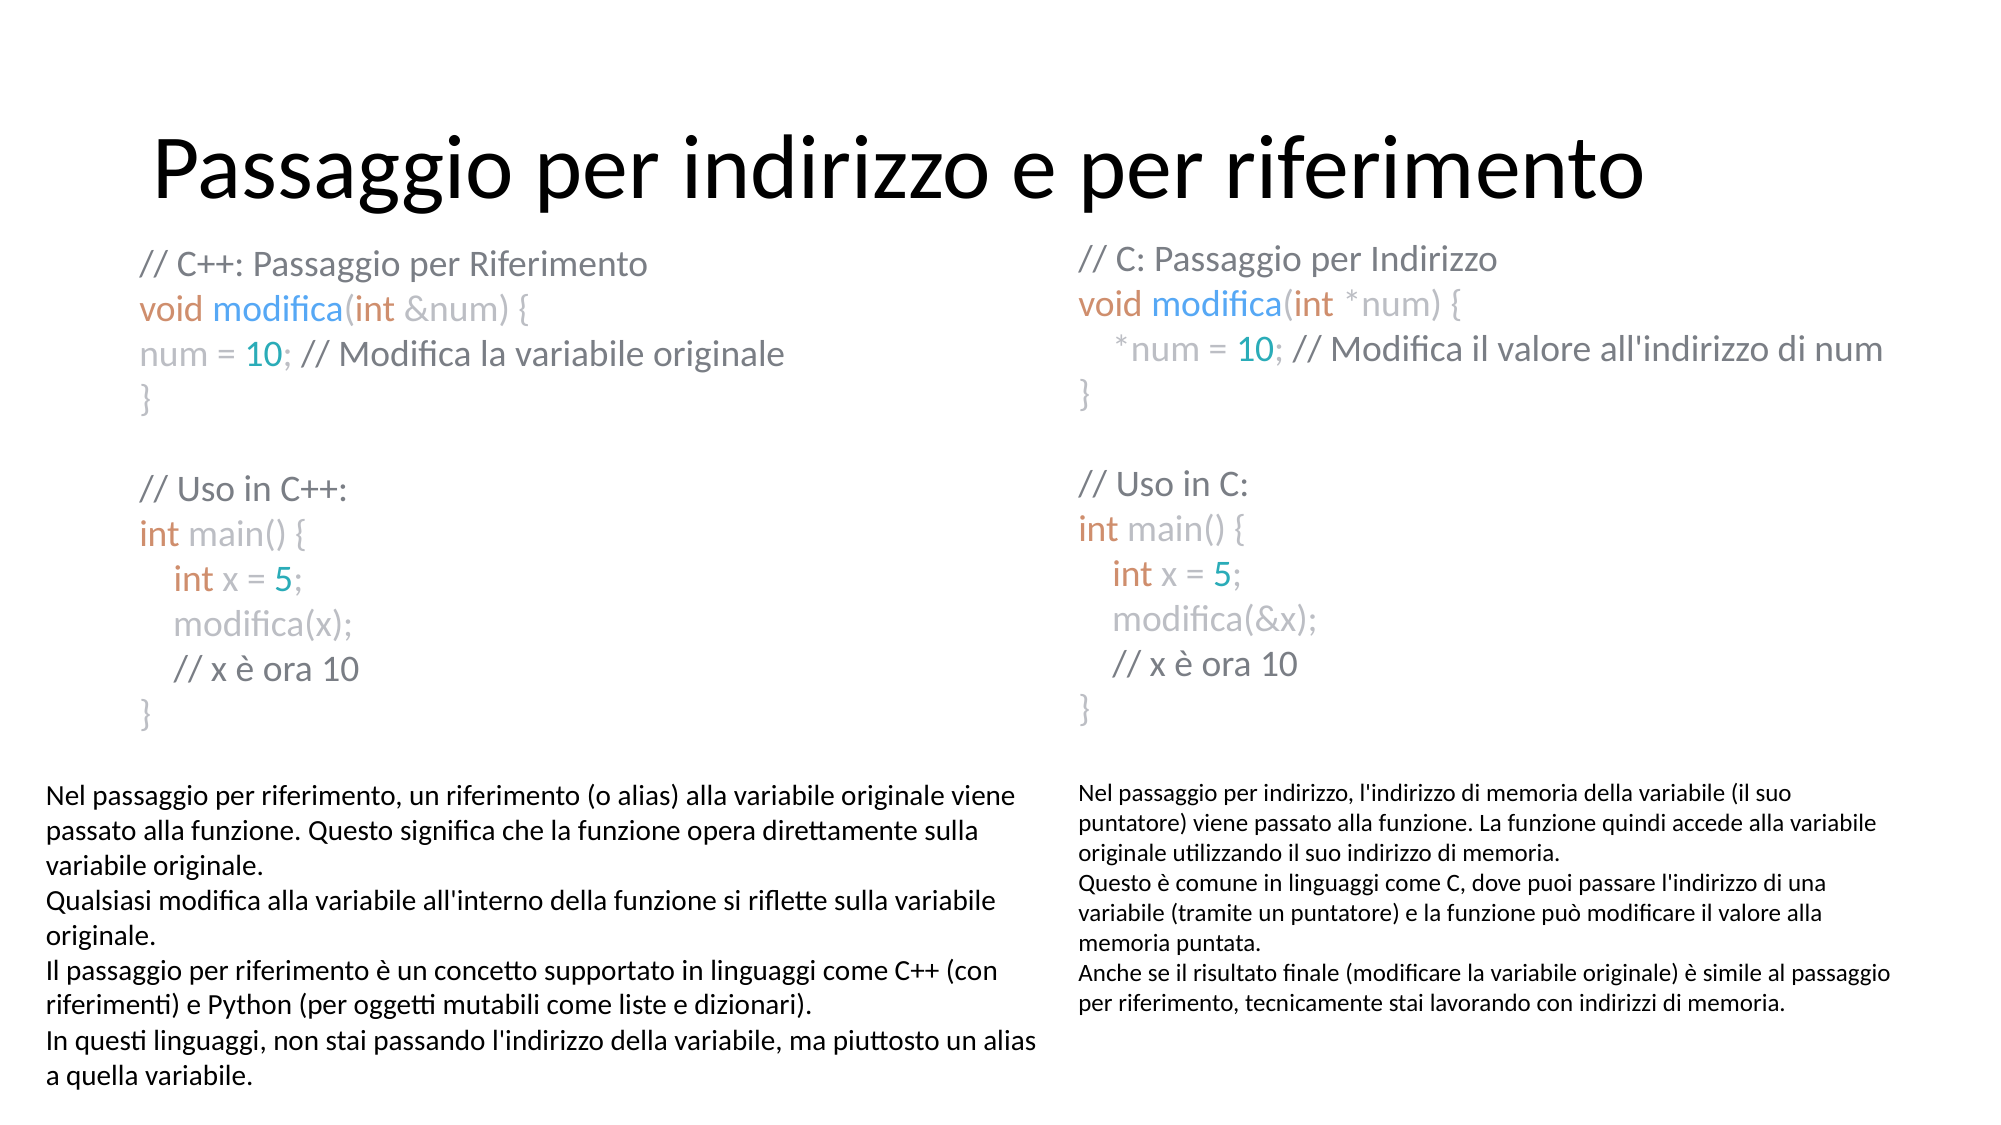

# Passaggio per indirizzo e per riferimento
// C: Passaggio per Indirizzo
void modifica(int *num) {
    *num = 10; // Modifica il valore all'indirizzo di num
}
// Uso in C:
int main() {
    int x = 5;
    modifica(&x);
    // x è ora 10
}
// C++: Passaggio per Riferimento
void modifica(int &num) {
num = 10; // Modifica la variabile originale
}
// Uso in C++:
int main() {
    int x = 5;
    modifica(x);
    // x è ora 10
}
Nel passaggio per riferimento, un riferimento (o alias) alla variabile originale viene passato alla funzione. Questo significa che la funzione opera direttamente sulla variabile originale.
Qualsiasi modifica alla variabile all'interno della funzione si riflette sulla variabile originale.
Il passaggio per riferimento è un concetto supportato in linguaggi come C++ (con riferimenti) e Python (per oggetti mutabili come liste e dizionari).
In questi linguaggi, non stai passando l'indirizzo della variabile, ma piuttosto un alias a quella variabile.
Nel passaggio per indirizzo, l'indirizzo di memoria della variabile (il suo puntatore) viene passato alla funzione. La funzione quindi accede alla variabile originale utilizzando il suo indirizzo di memoria.
Questo è comune in linguaggi come C, dove puoi passare l'indirizzo di una variabile (tramite un puntatore) e la funzione può modificare il valore alla memoria puntata.
Anche se il risultato finale (modificare la variabile originale) è simile al passaggio per riferimento, tecnicamente stai lavorando con indirizzi di memoria.